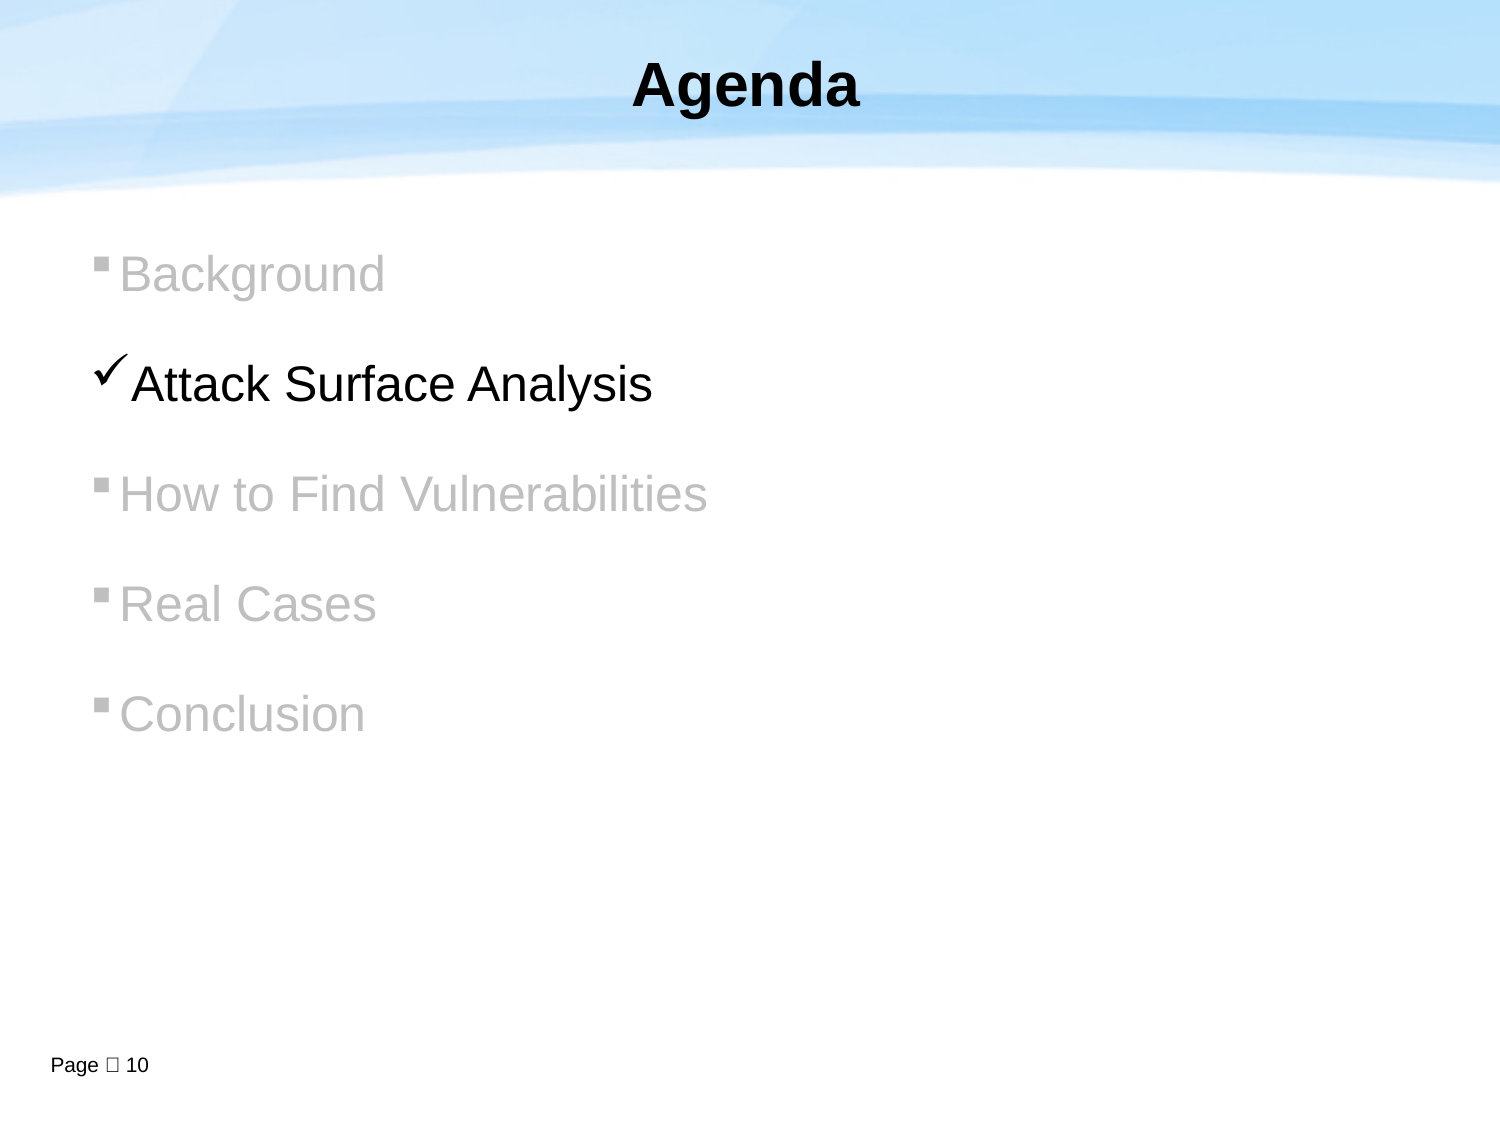

# Agenda
Background
Attack Surface Analysis
How to Find Vulnerabilities
Real Cases
Conclusion